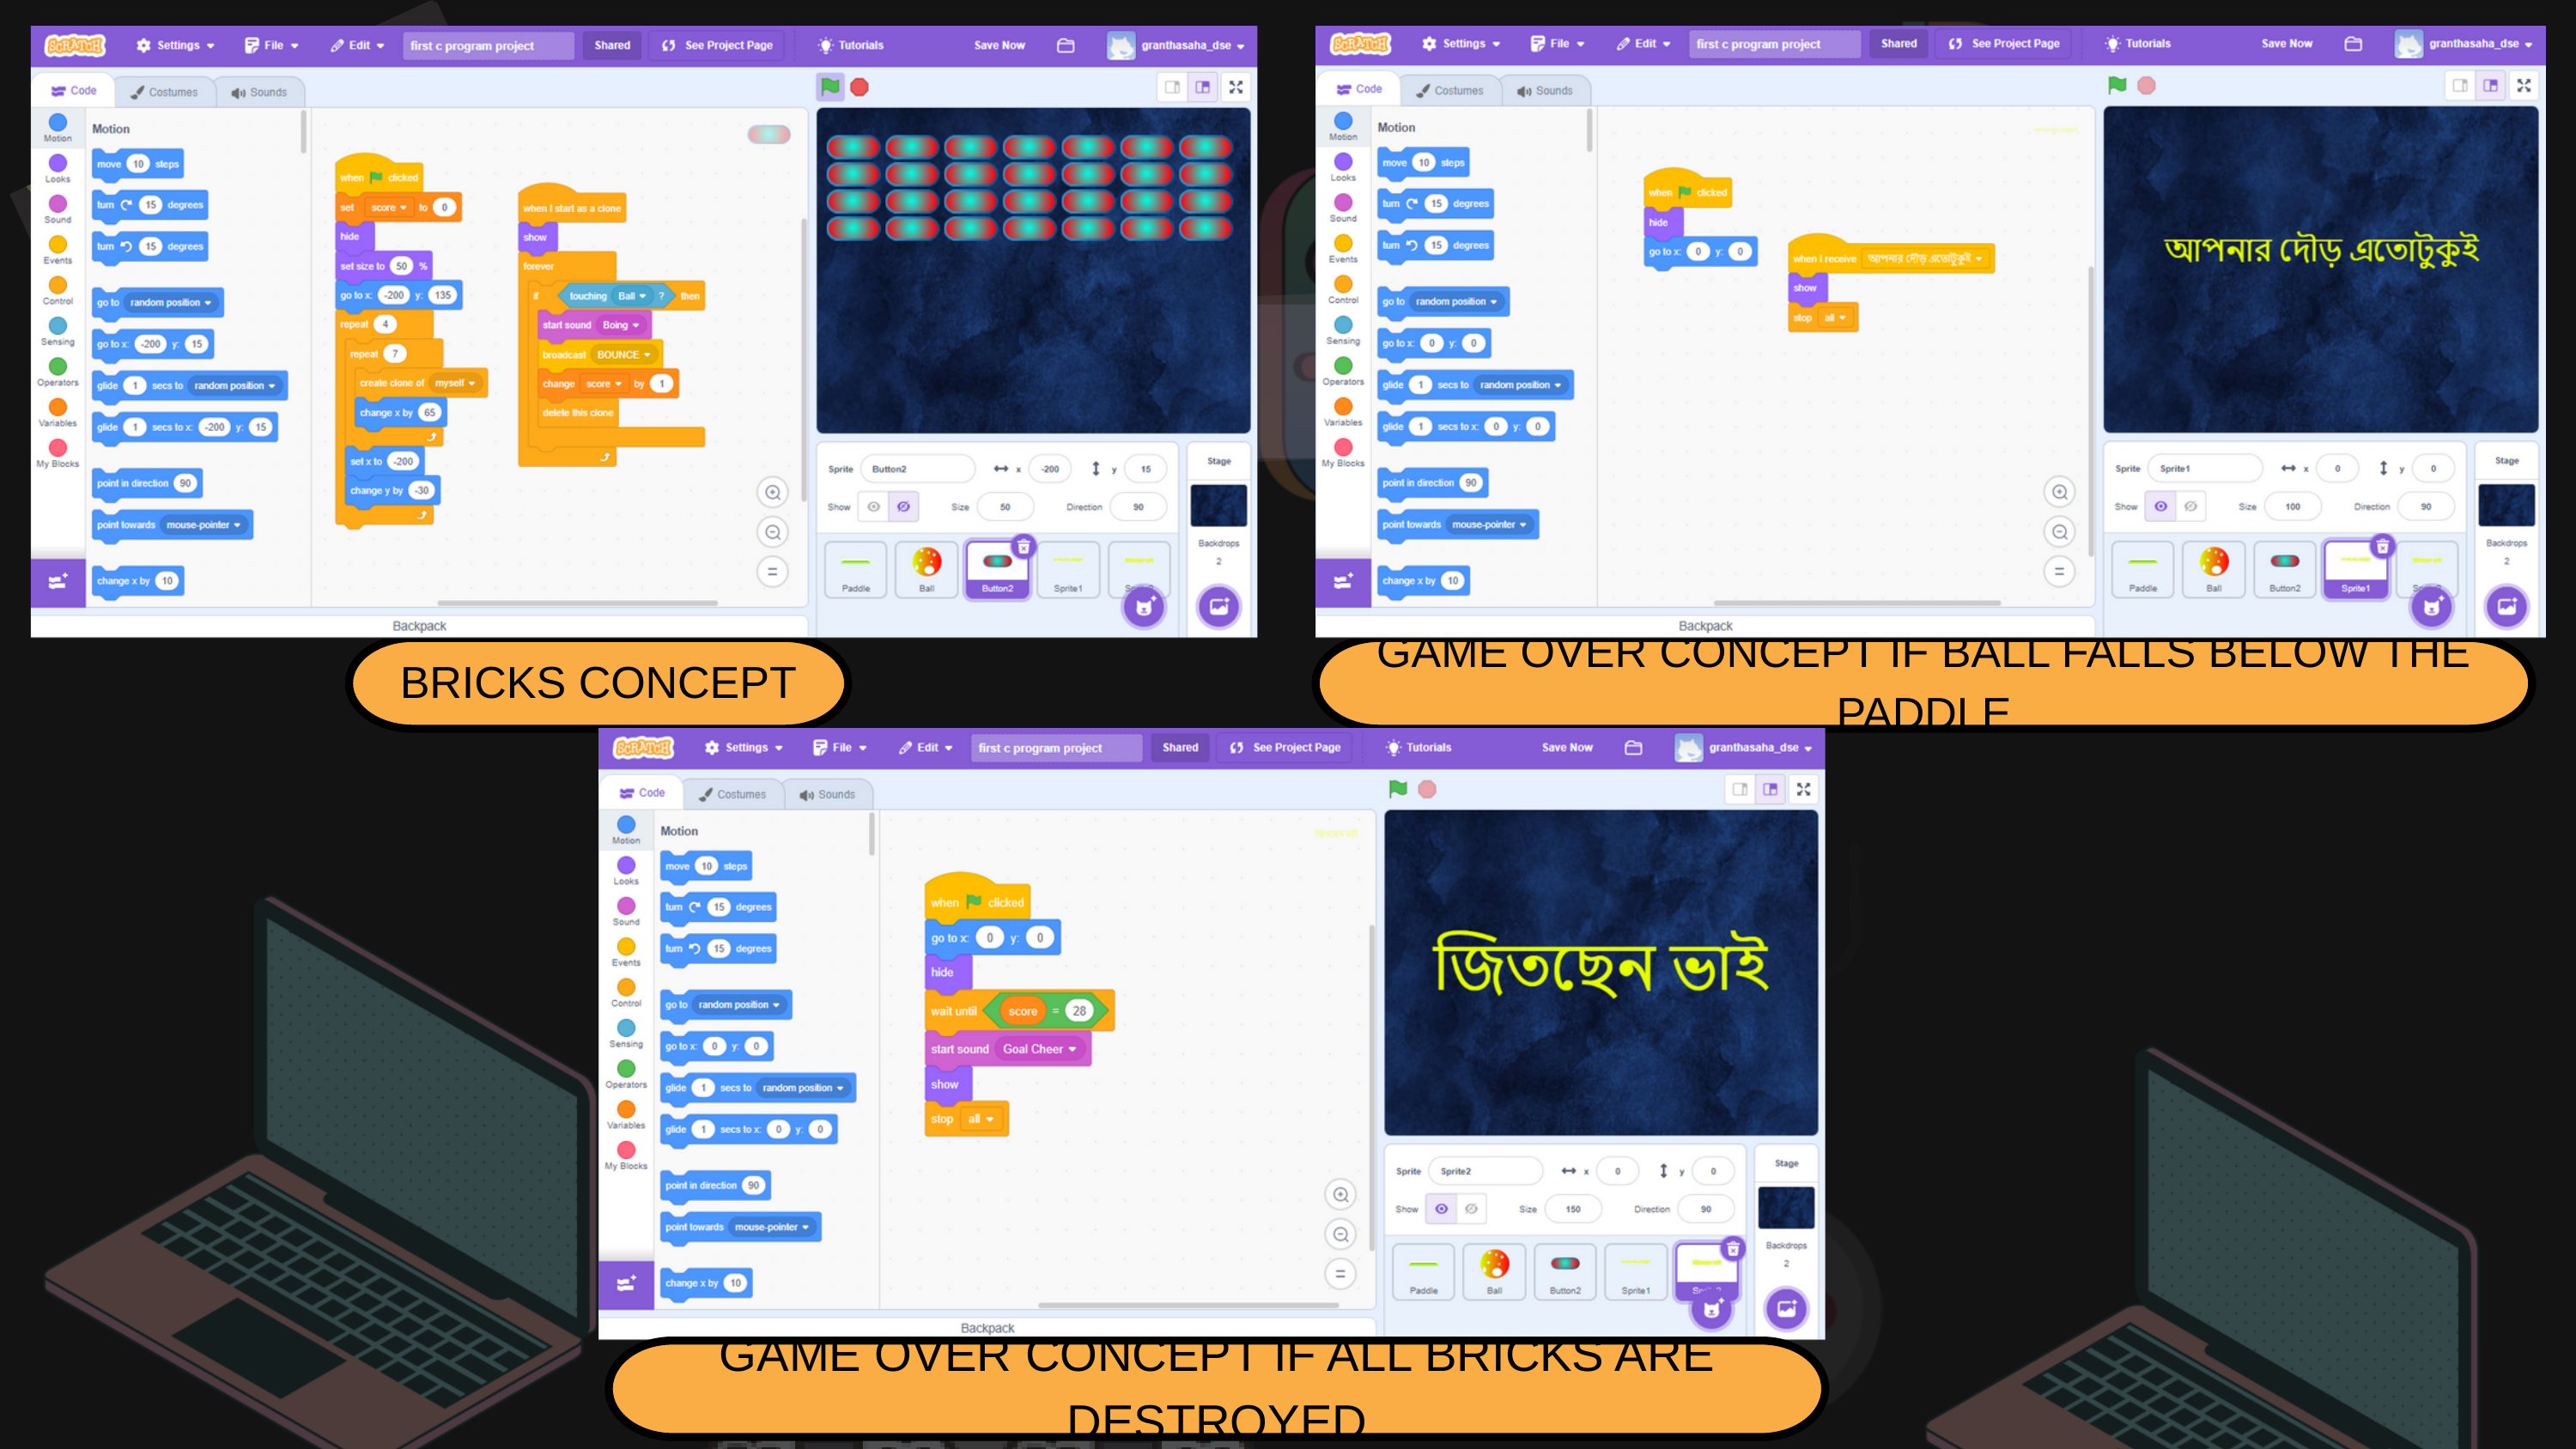

BRICKS CONCEPT

GAME OVER CONCEPT IF BALL FALLS BELOW THE PADDLE

GAME OVER CONCEPT IF ALL BRICKS ARE DESTROYED